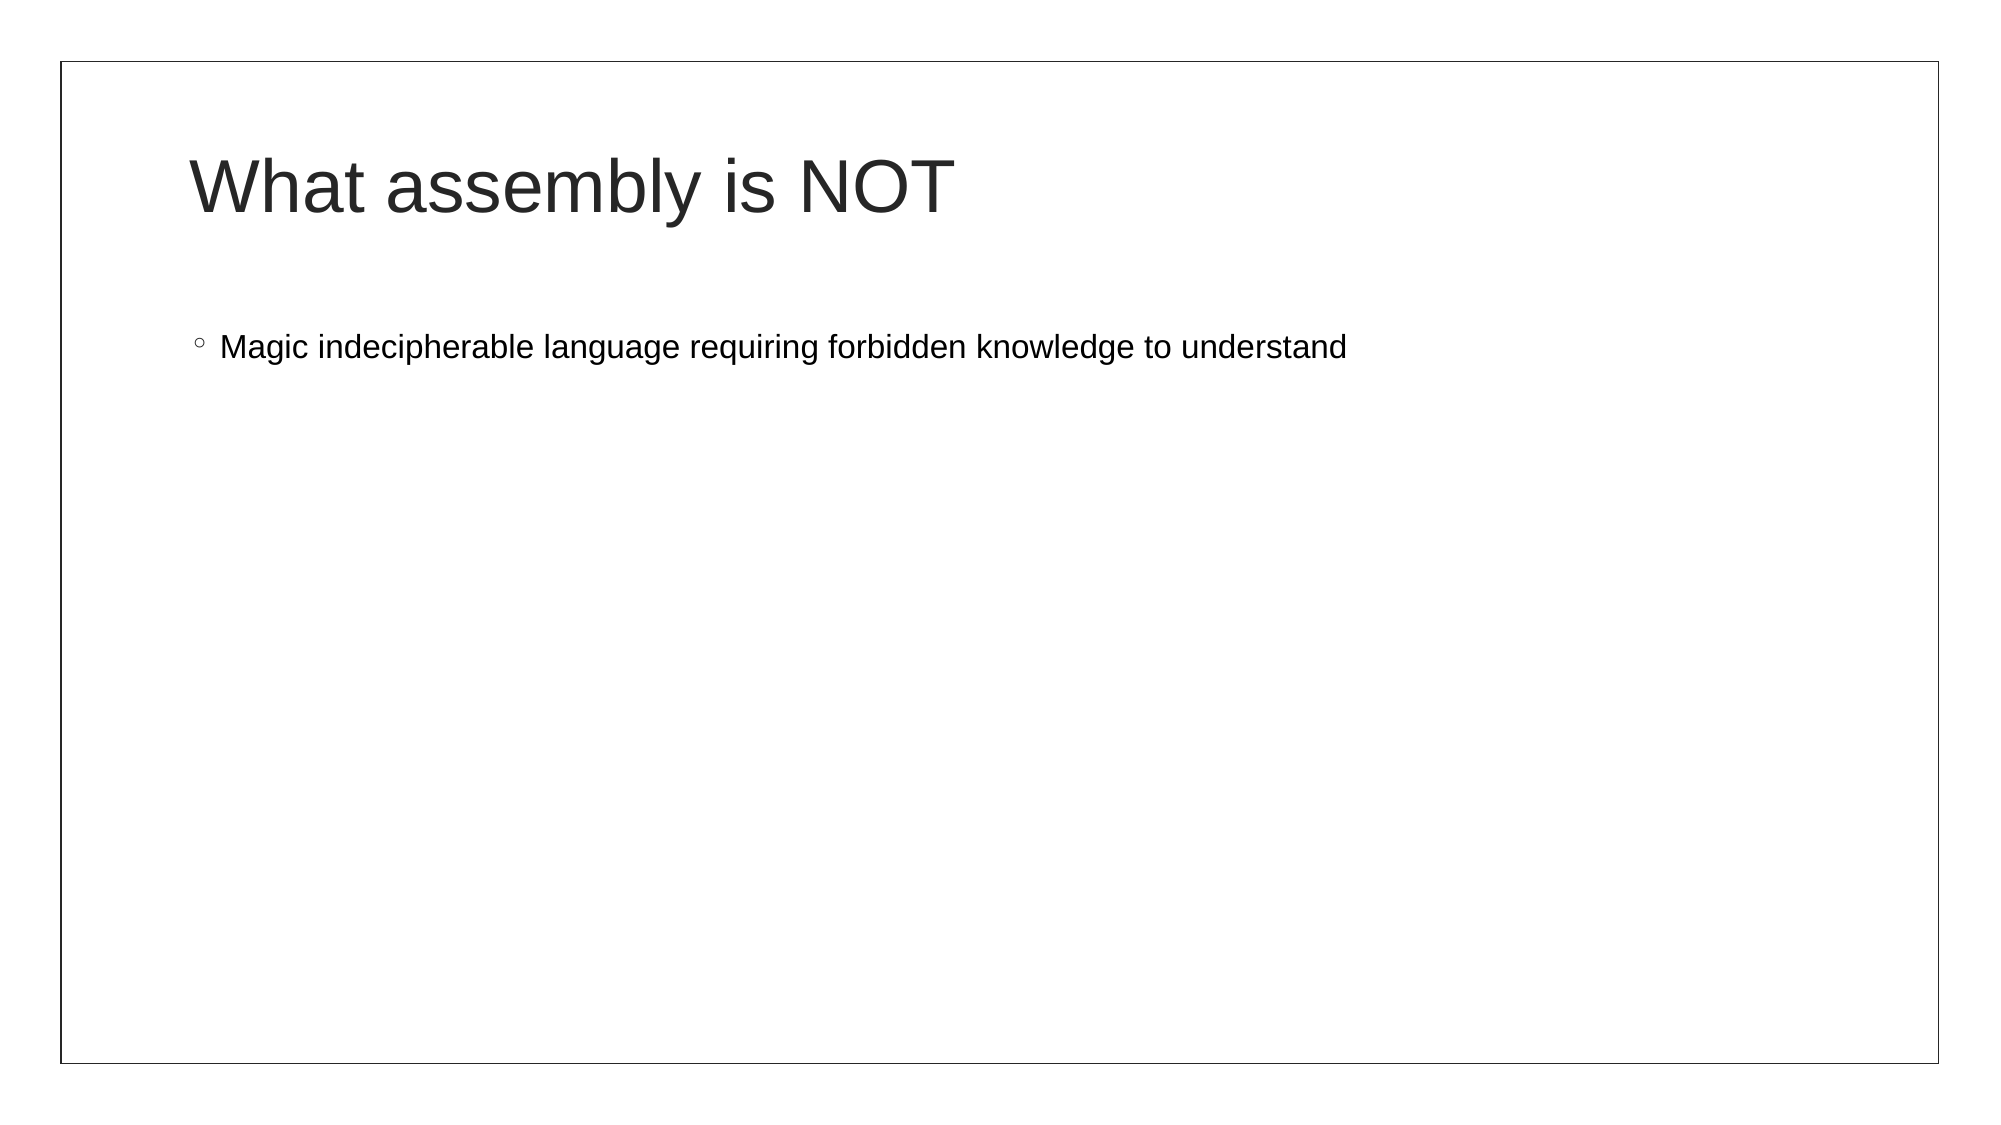

# What assembly is NOT
Magic indecipherable language requiring forbidden knowledge to understand